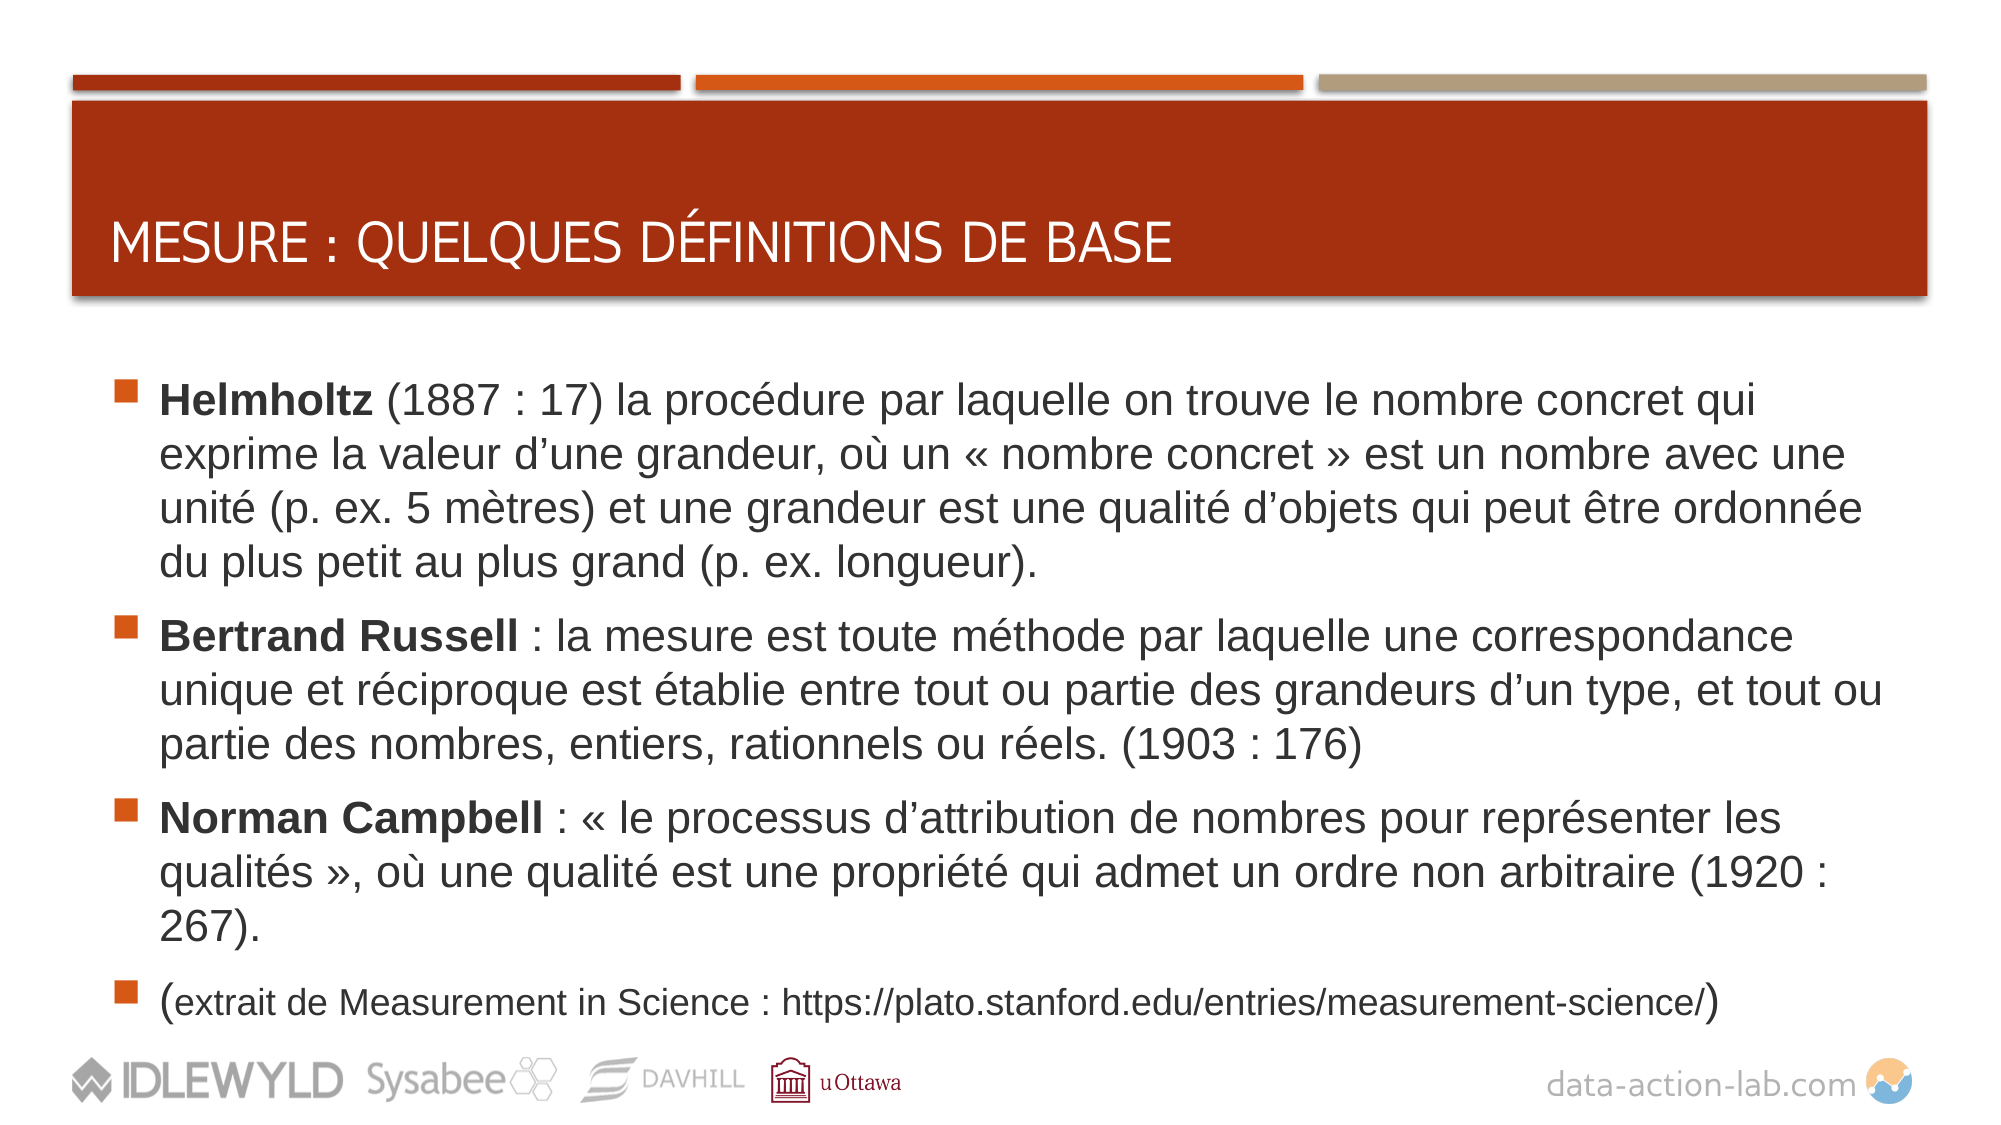

# Mesure : Quelques définitions de base
Helmholtz (1887 : 17) la procédure par laquelle on trouve le nombre concret qui exprime la valeur d’une grandeur, où un « nombre concret » est un nombre avec une unité (p. ex. 5 mètres) et une grandeur est une qualité d’objets qui peut être ordonnée du plus petit au plus grand (p. ex. longueur).
Bertrand Russell : la mesure est toute méthode par laquelle une correspondance unique et réciproque est établie entre tout ou partie des grandeurs d’un type, et tout ou partie des nombres, entiers, rationnels ou réels. (1903 : 176)
Norman Campbell : « le processus d’attribution de nombres pour représenter les qualités », où une qualité est une propriété qui admet un ordre non arbitraire (1920 : 267).
(extrait de Measurement in Science : https://plato.stanford.edu/entries/measurement-science/)